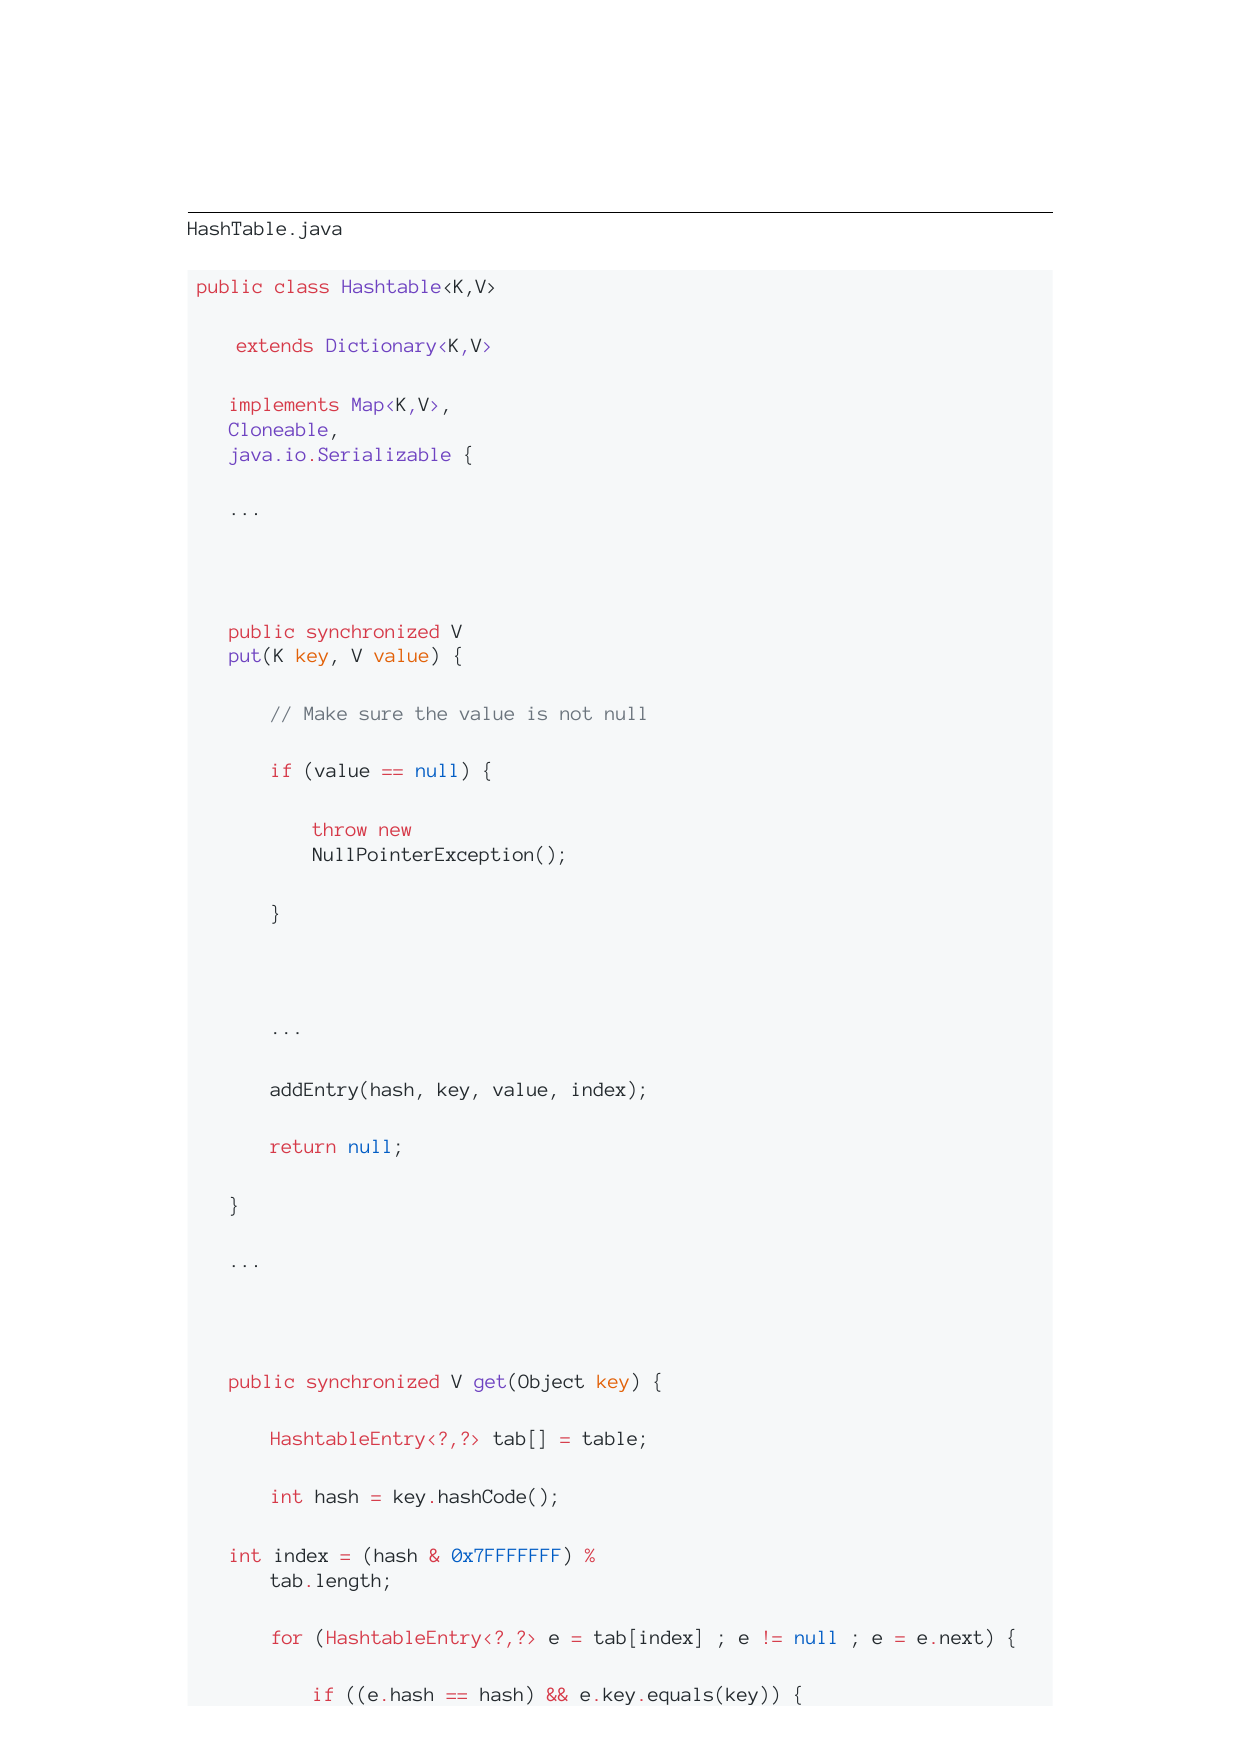

HashTable.java
public class Hashtable<K,V>

extends Dictionary<K,V>

implements Map<K,V>, Cloneable, java.io.Serializable {

···

public synchronized V put(K key, V value) {
// Make sure the value is not null  if (value == null) {

throw new NullPointerException();

}

···
addEntry(hash, key, value, index);  return null;

}

···

public synchronized V get(Object key) {  HashtableEntry<?,?> tab[] = table;  int hash = key.hashCode();

int index = (hash & 0x7FFFFFFF) % tab.length;
for (HashtableEntry<?,?> e = tab[index] ; e != null ; e = e.next) {  if ((e.hash == hash) && e.key.equals(key)) {
93